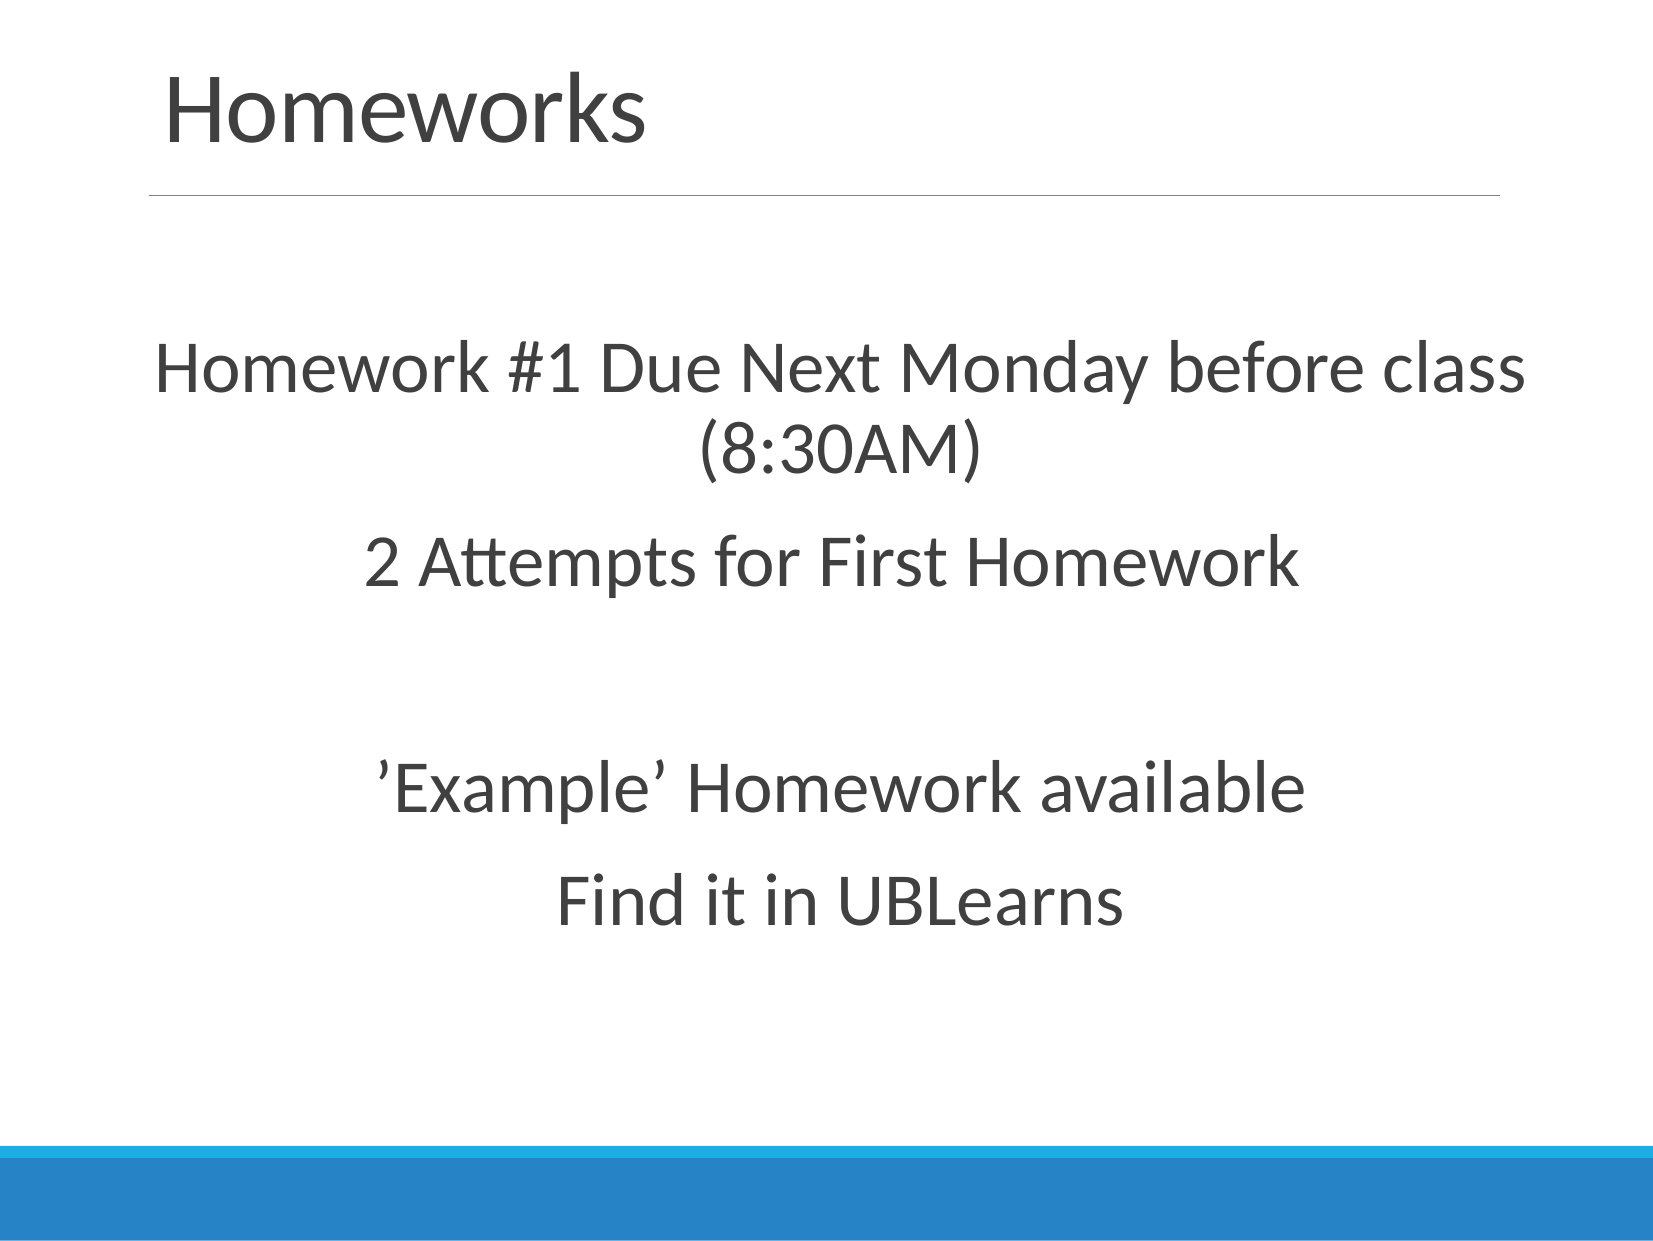

# Homeworks
Homework #1 Due Next Monday before class (8:30AM)
2 Attempts for First Homework

’Example’ Homework available
Find it in UBLearns